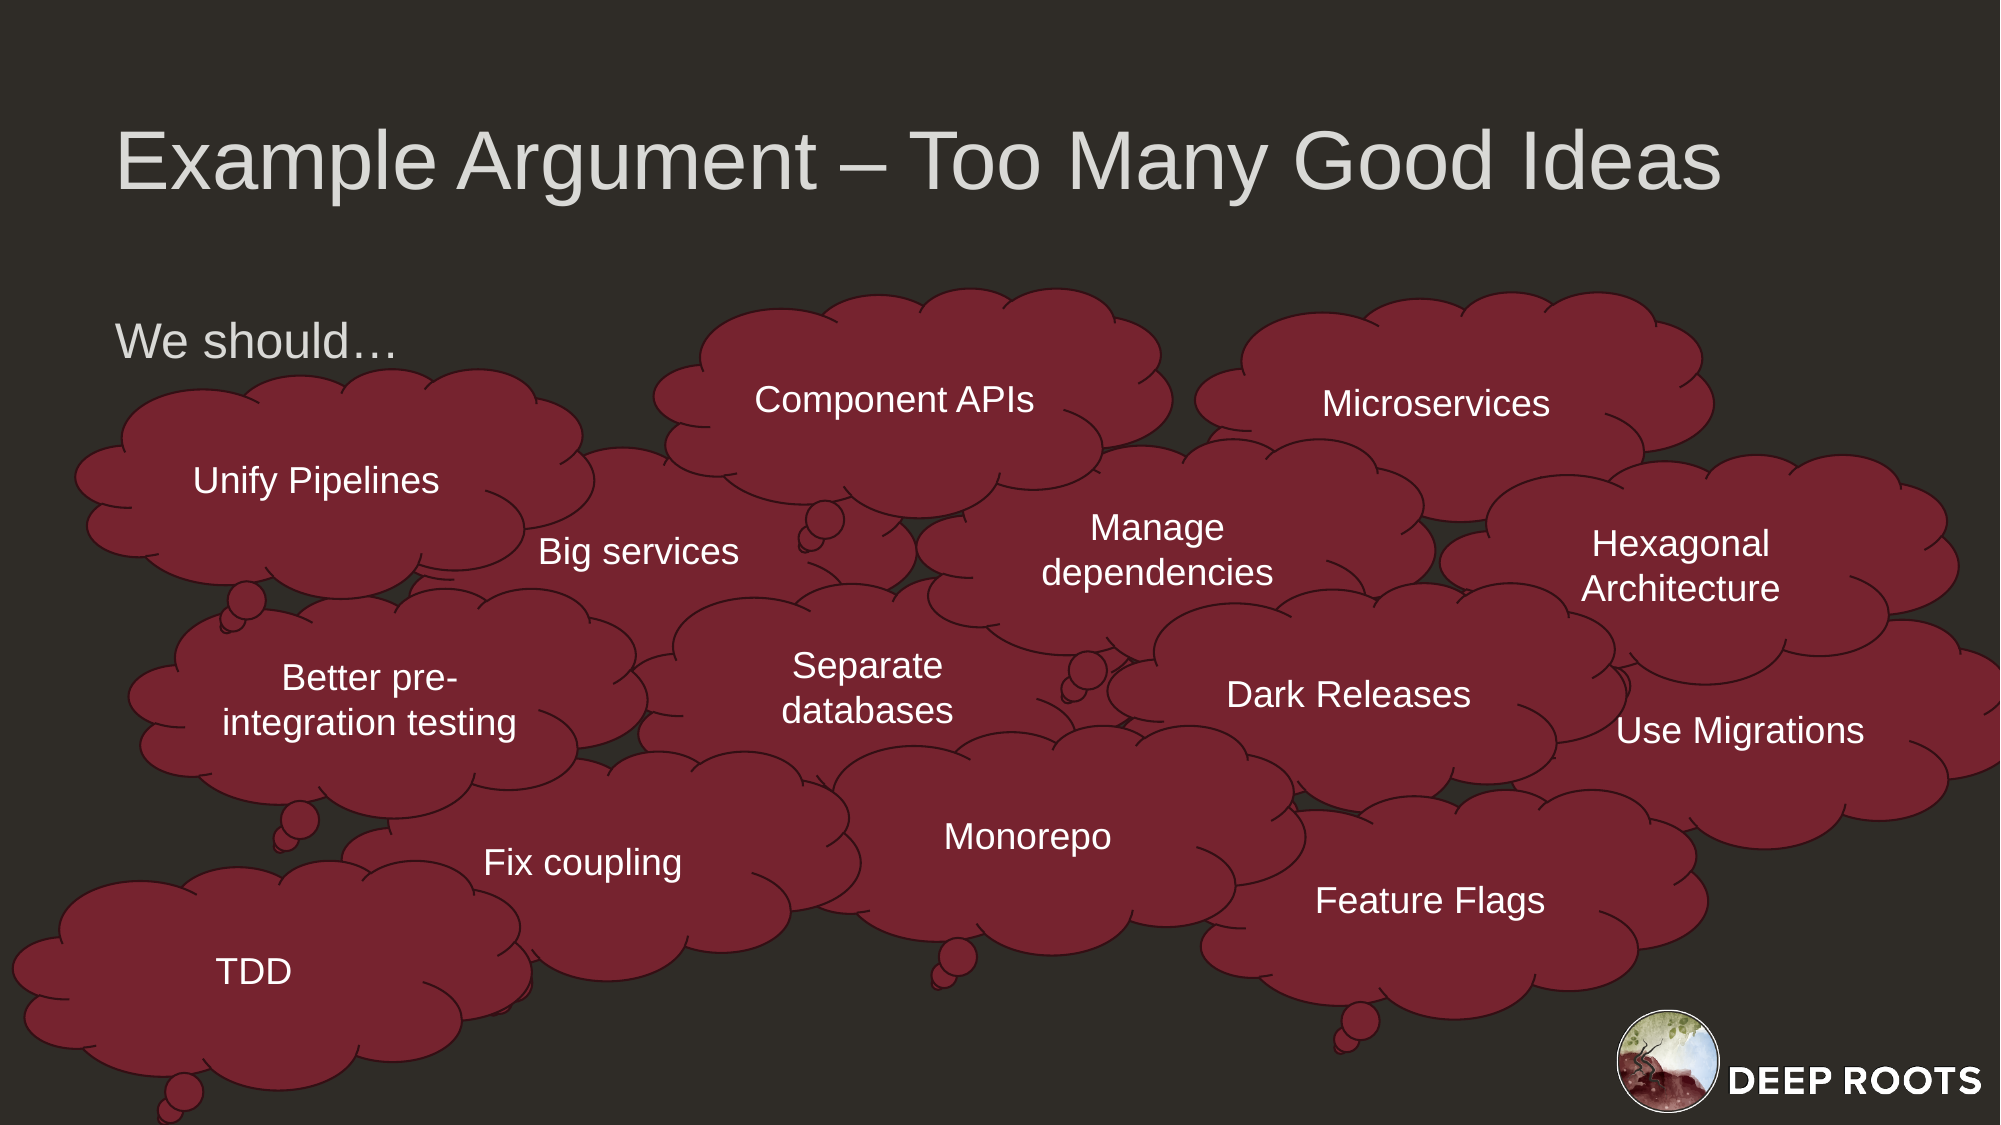

# Example Argument – Too Many Good Ideas
Component APIs
Microservices
We should…
Unify Pipelines
Manage dependencies
Big services
Hexagonal Architecture
Separate databases
Dark Releases
Better pre-integration testing
Use Migrations
Monorepo
Fix coupling
Feature Flags
TDD